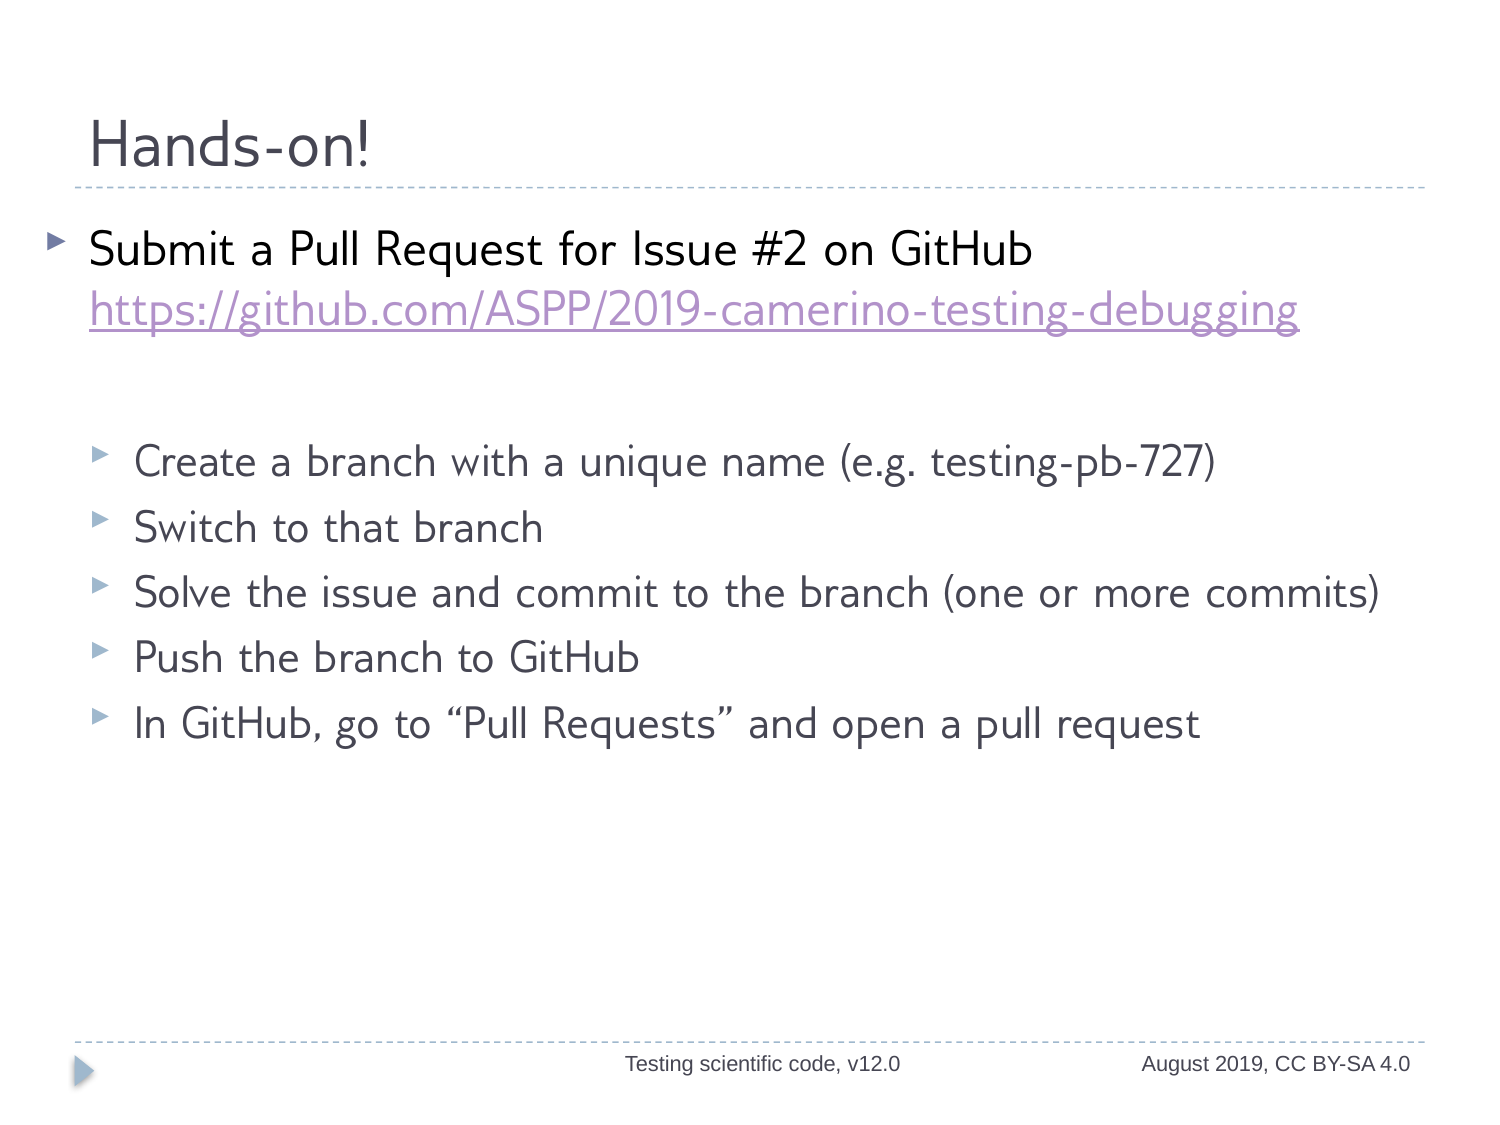

# Hands-on!
Submit a Pull Request for Issue #2 on GitHub
https://github.com/ASPP/2019-camerino-testing-debugging

Create a branch with a unique name (e.g. testing-pb-727)
Switch to that branch
Solve the issue and commit to the branch (one or more commits)
Push the branch to GitHub
In GitHub, go to “Pull Requests” and open a pull request
Testing scientific code, v12.0
August 2019, CC BY-SA 4.0